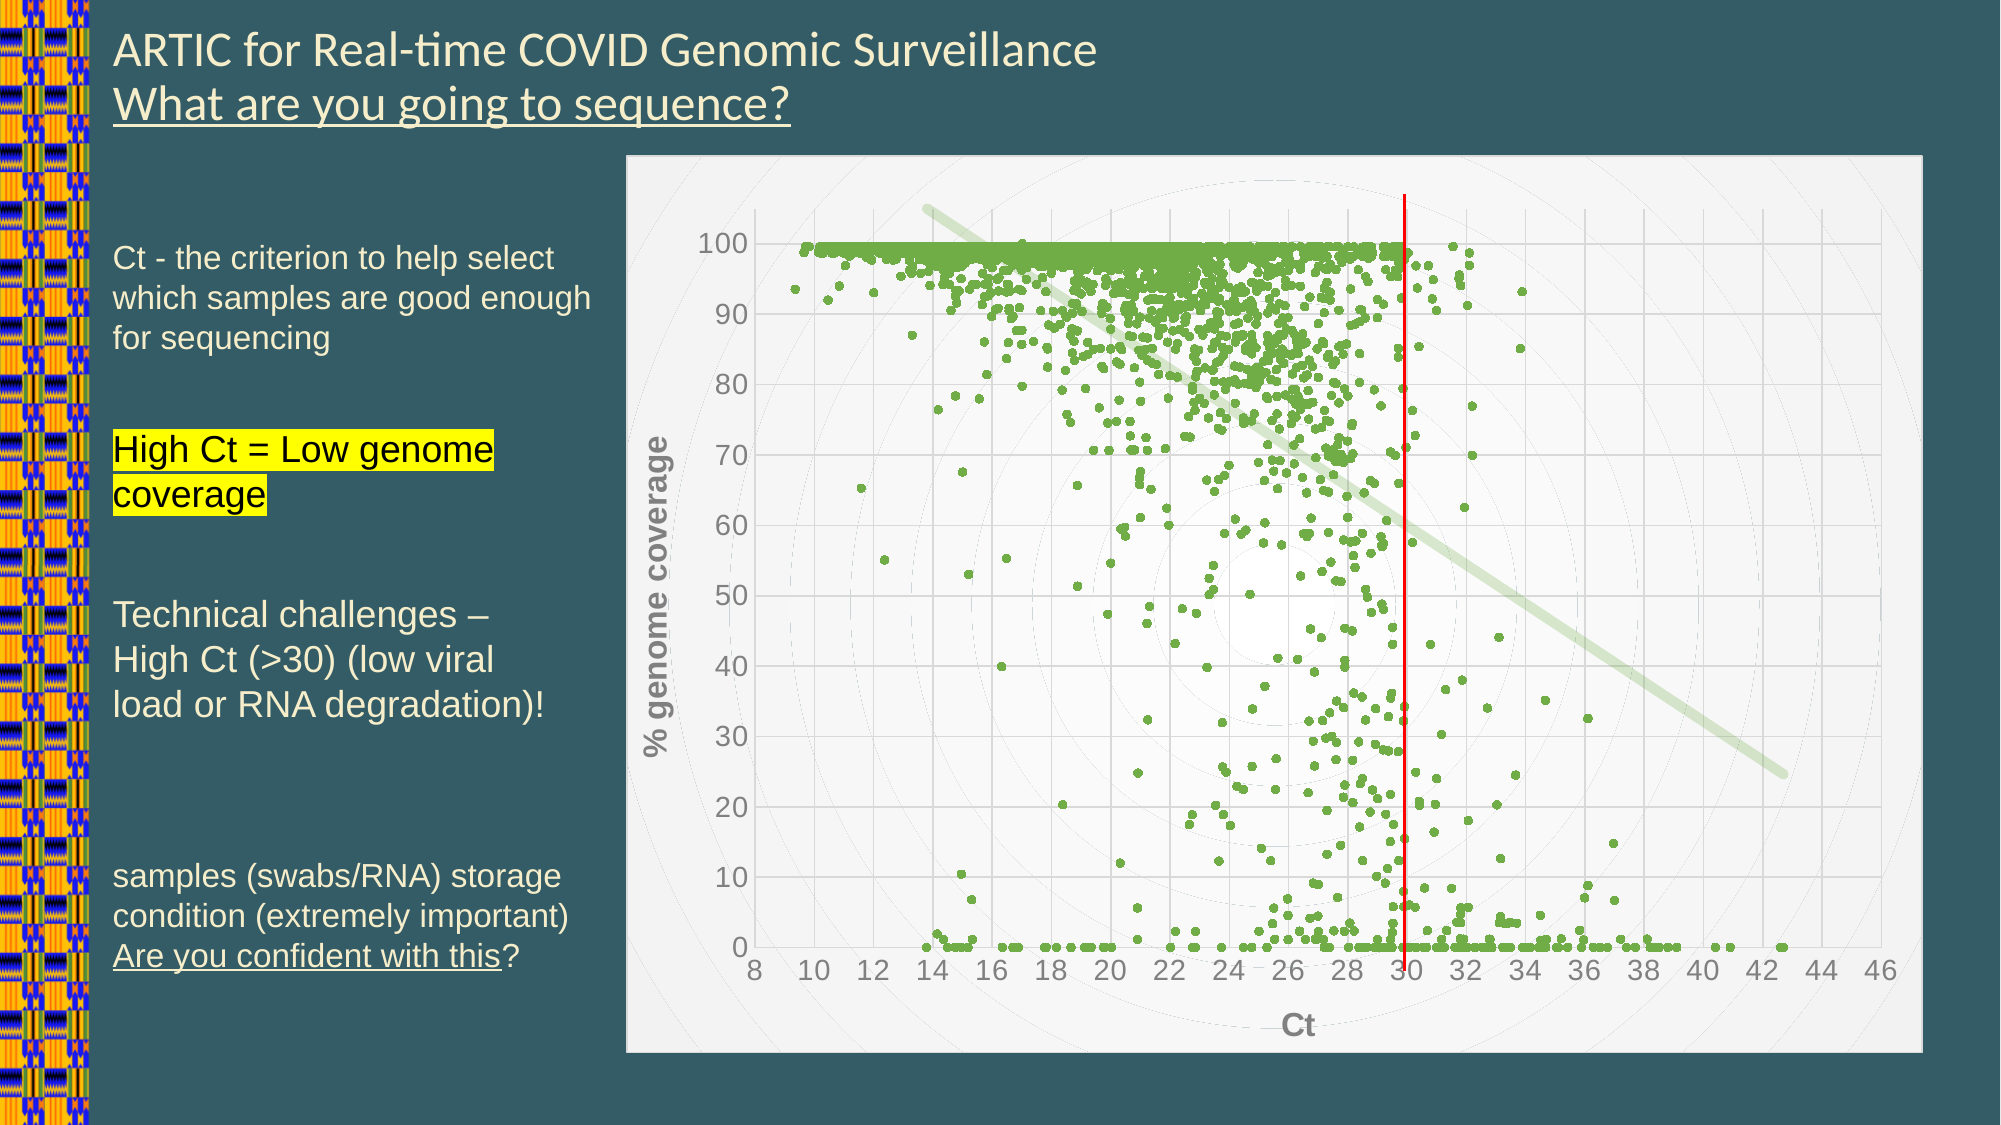

# ARTIC for Real-time COVID Genomic Surveillance What are you going to sequence?

### Chart

| Category | CT |
|---|---|
Ct - the criterion to help select which samples are good enough for sequencing
High Ct = Low genome coverage
Technical challenges – High Ct (>30) (low viral load or RNA degradation)!
samples (swabs/RNA) storage condition (extremely important)
Are you confident with this?